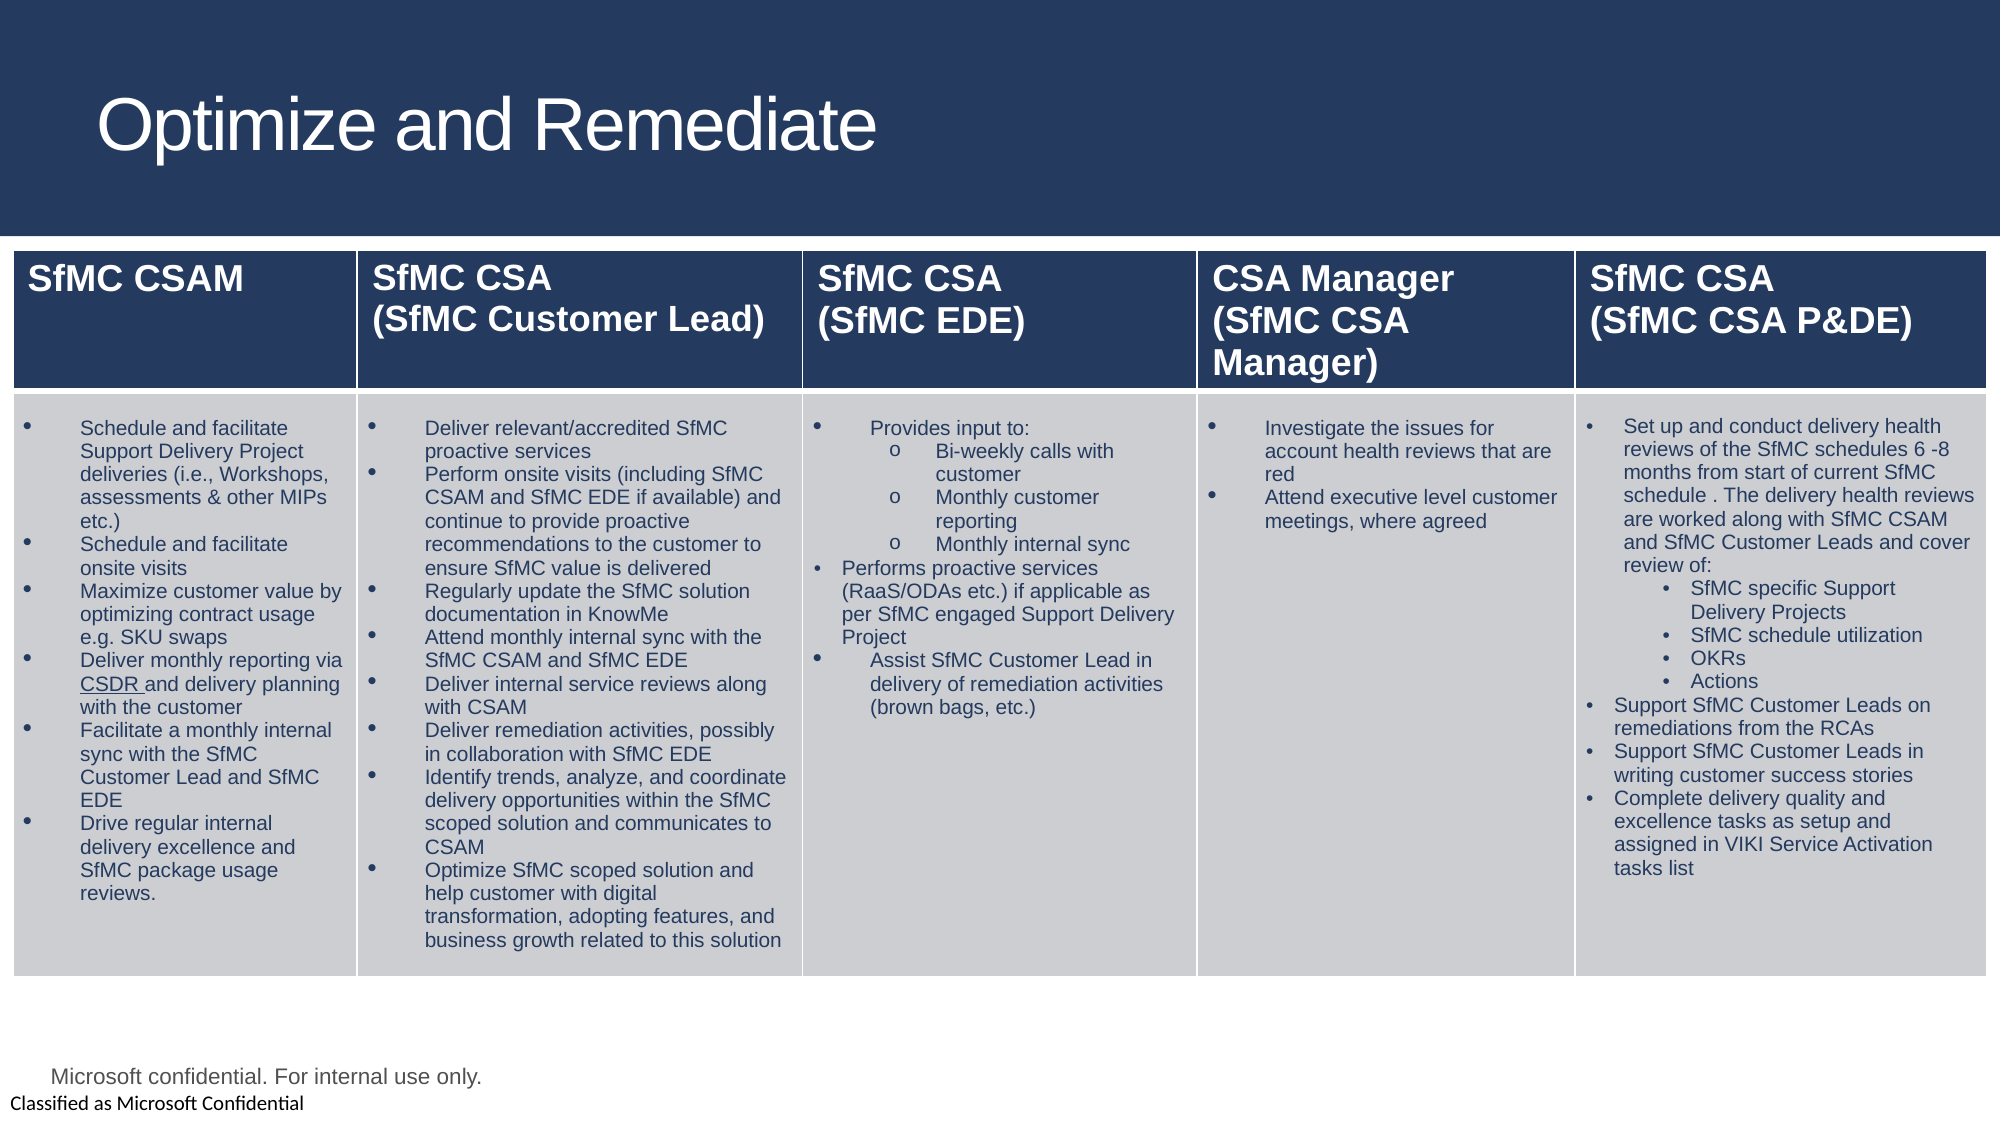

# Optimize and Remediate
| SfMC CSAM | SfMC CSA  (SfMC Customer Lead) | SfMC CSA (SfMC EDE) | CSA Manager (SfMC CSA Manager) | SfMC CSA (SfMC CSA P&DE) |
| --- | --- | --- | --- | --- |
| Schedule and facilitate Support Delivery Project deliveries (i.e., Workshops, assessments & other MIPs etc.) Schedule and facilitate onsite visits Maximize customer value by optimizing contract usage e.g. SKU swaps Deliver monthly reporting via CSDR and delivery planning with the customer Facilitate a monthly internal sync with the SfMC Customer Lead and SfMC EDE  Drive regular internal delivery excellence and SfMC package usage reviews. | Deliver relevant/accredited SfMC proactive services Perform onsite visits (including SfMC CSAM and SfMC EDE if available) and continue to provide proactive recommendations to the customer to ensure SfMC value is delivered Regularly update the SfMC solution documentation in KnowMe Attend monthly internal sync with the SfMC CSAM and SfMC EDE Deliver internal service reviews along with CSAM Deliver remediation activities, possibly in collaboration with SfMC EDE Identify trends, analyze, and coordinate delivery opportunities within the SfMC scoped solution and communicates to CSAM Optimize SfMC scoped solution and help customer with digital transformation, adopting features, and business growth related to this solution | Provides input to: Bi-weekly calls with customer Monthly customer reporting Monthly internal sync  Performs proactive services (RaaS/ODAs etc.) if applicable as per SfMC engaged Support Delivery Project Assist SfMC Customer Lead in delivery of remediation activities (brown bags, etc.) | Investigate the issues for account health reviews that are red  Attend executive level customer meetings, where agreed | Set up and conduct delivery health reviews of the SfMC schedules 6 -8 months from start of current SfMC schedule . The delivery health reviews are worked along with SfMC CSAM and SfMC Customer Leads and cover review of:  SfMC specific Support Delivery Projects  SfMC schedule utilization OKRs  Actions Support SfMC Customer Leads on remediations from the RCAs  Support SfMC Customer Leads in writing customer success stories Complete delivery quality and excellence tasks as setup and assigned in VIKI Service Activation tasks list |